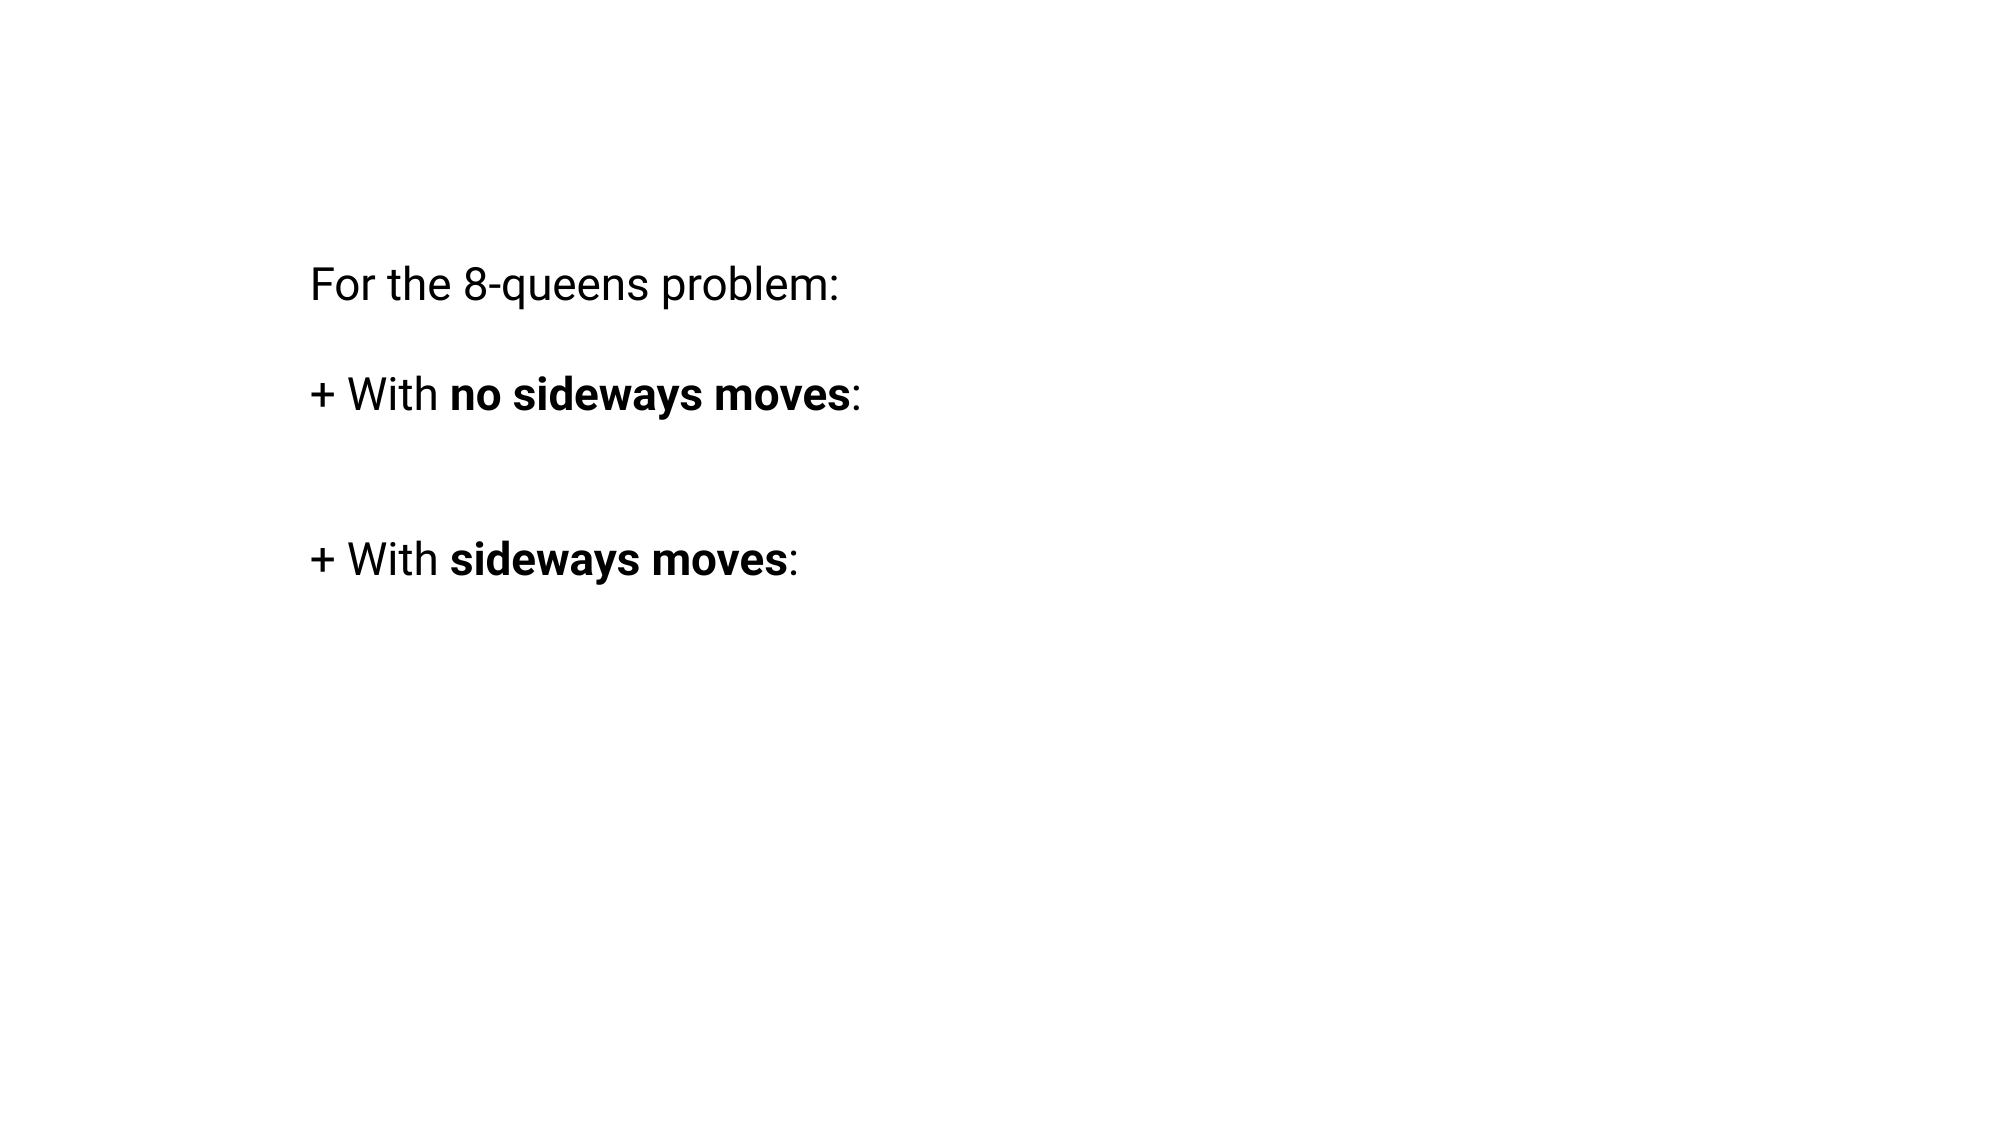

For the 8-queens problem:

+ With no sideways moves:

+ With sideways moves: